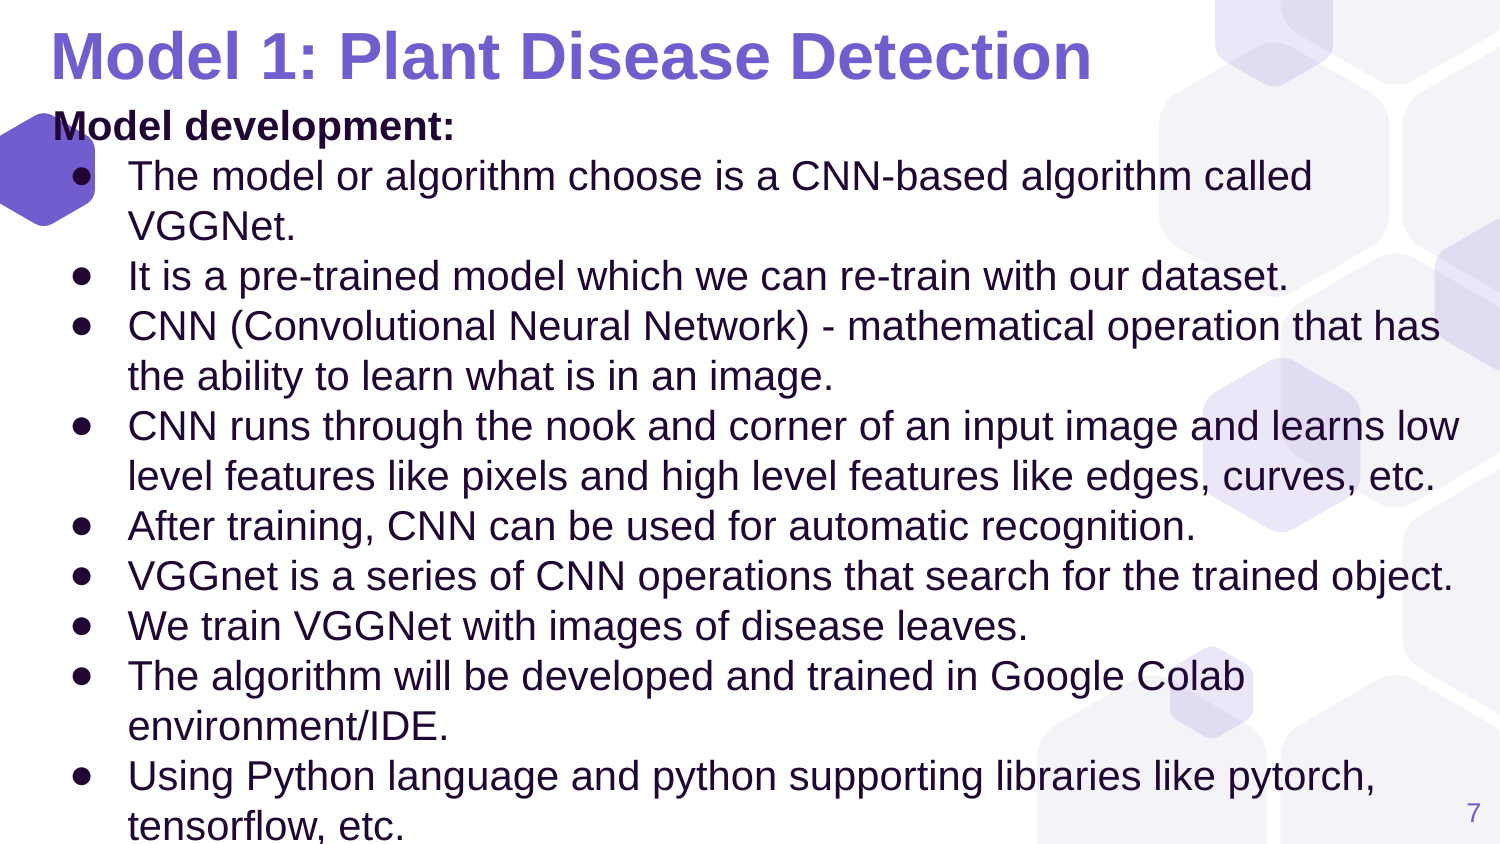

# Model 1: Plant Disease Detection
Model development:
The model or algorithm choose is a CNN-based algorithm called VGGNet.
It is a pre-trained model which we can re-train with our dataset.
CNN (Convolutional Neural Network) - mathematical operation that has the ability to learn what is in an image.
CNN runs through the nook and corner of an input image and learns low level features like pixels and high level features like edges, curves, etc.
After training, CNN can be used for automatic recognition.
VGGnet is a series of CNN operations that search for the trained object.
We train VGGNet with images of disease leaves.
The algorithm will be developed and trained in Google Colab environment/IDE.
Using Python language and python supporting libraries like pytorch, tensorflow, etc.
7